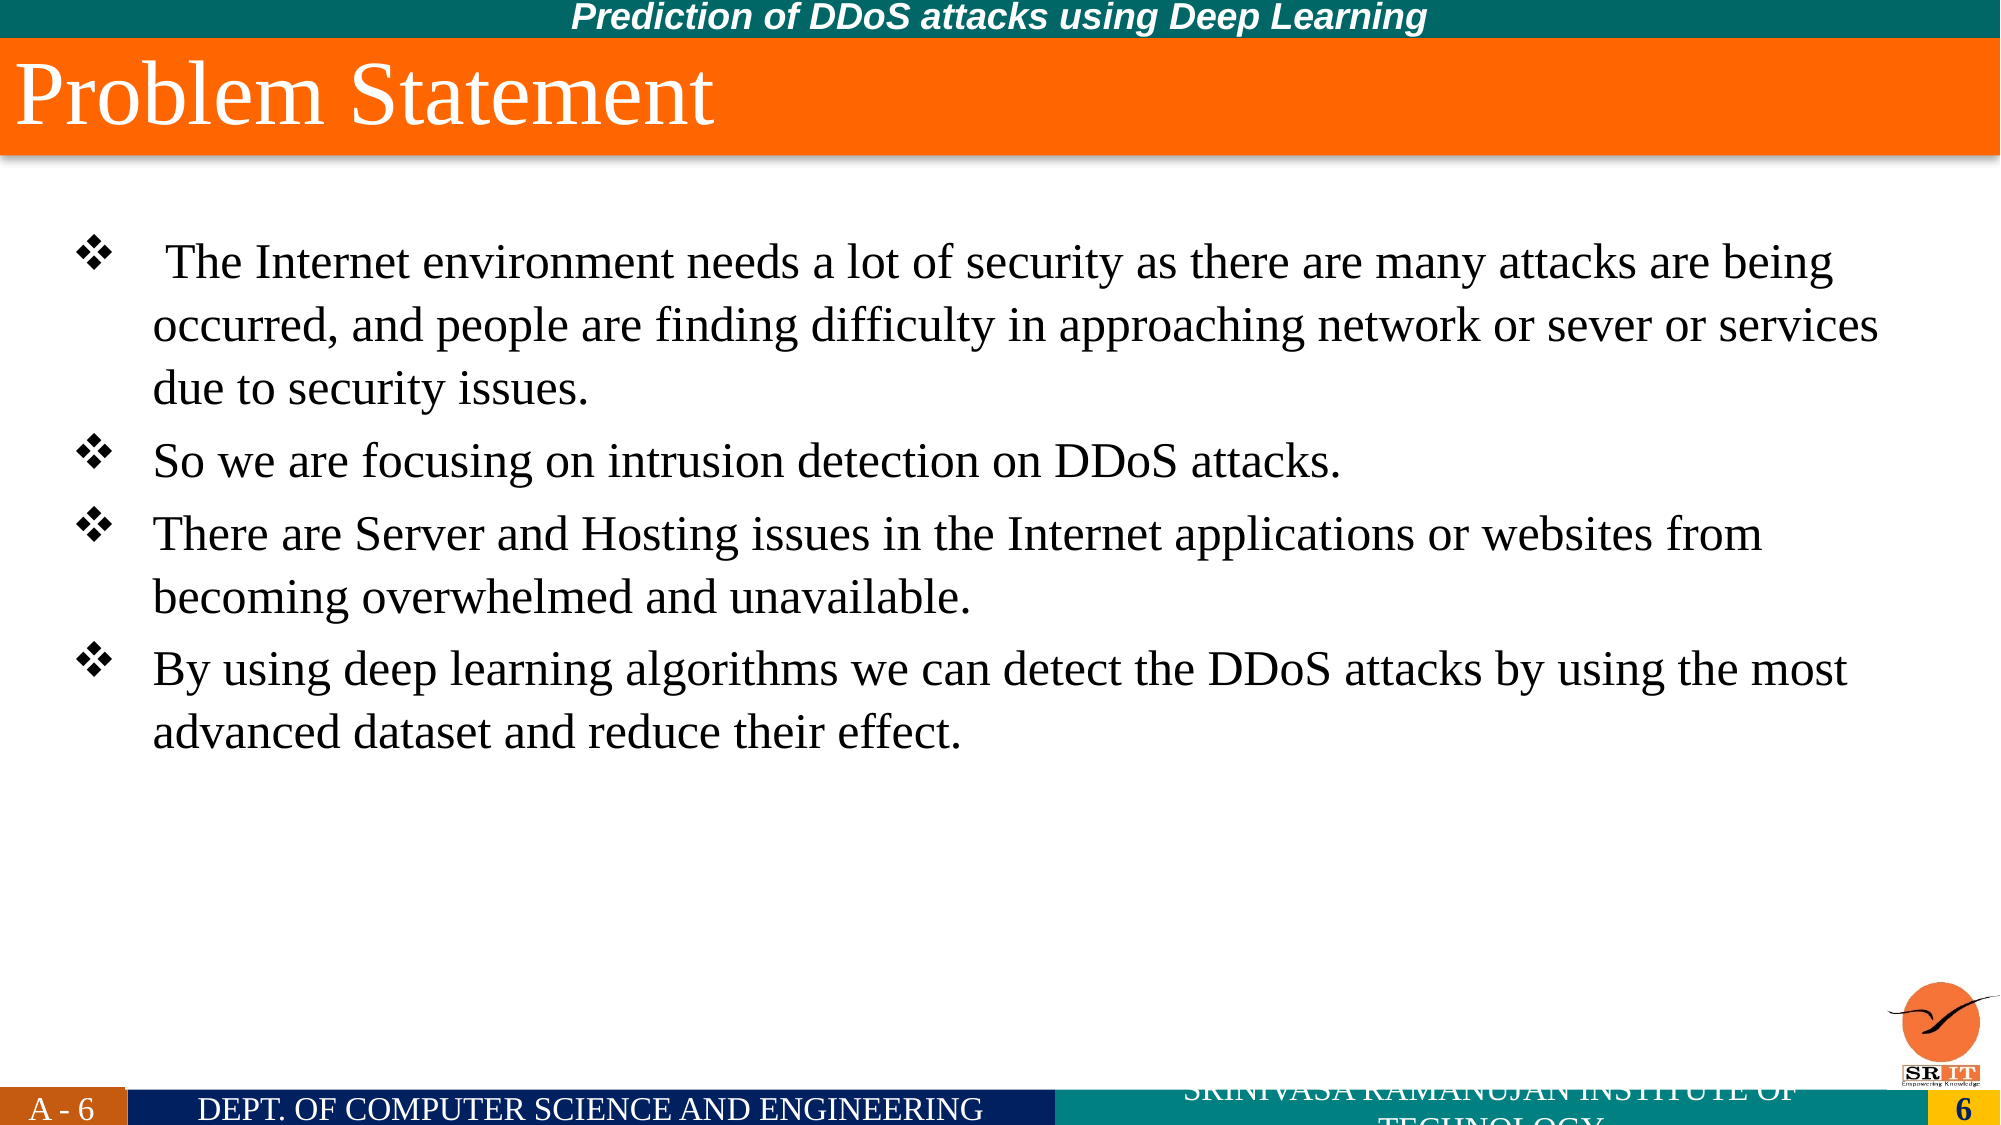

Prediction of DDoS attacks using Deep Learning
Problem Statement
 The Internet environment needs a lot of security as there are many attacks are being occurred, and people are finding difficulty in approaching network or sever or services due to security issues.
So we are focusing on intrusion detection on DDoS attacks.
There are Server and Hosting issues in the Internet applications or websites from becoming overwhelmed and unavailable.
By using deep learning algorithms we can detect the DDoS attacks by using the most advanced dataset and reduce their effect.
A - 6